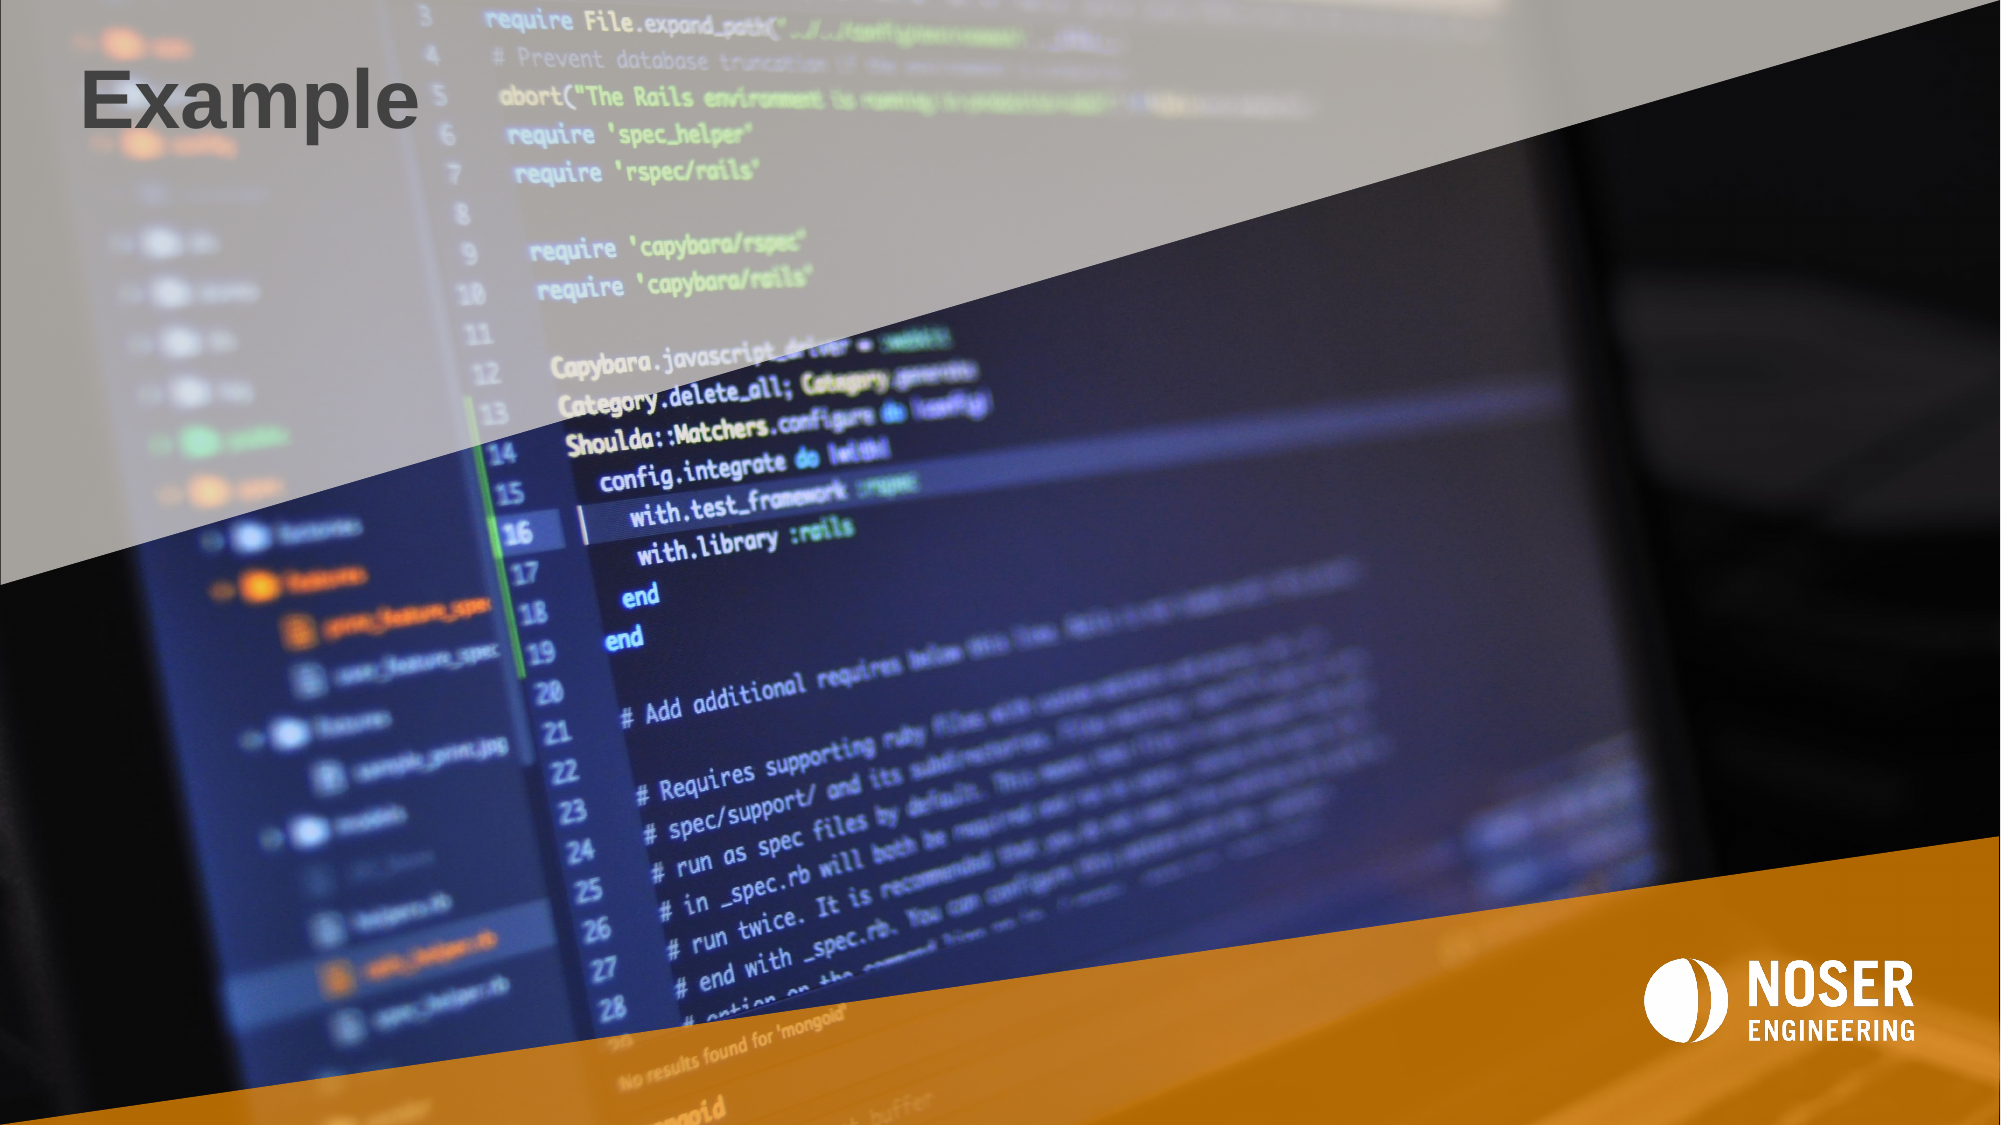

# Example
3
09.03.2022
WE KNOW HOW.